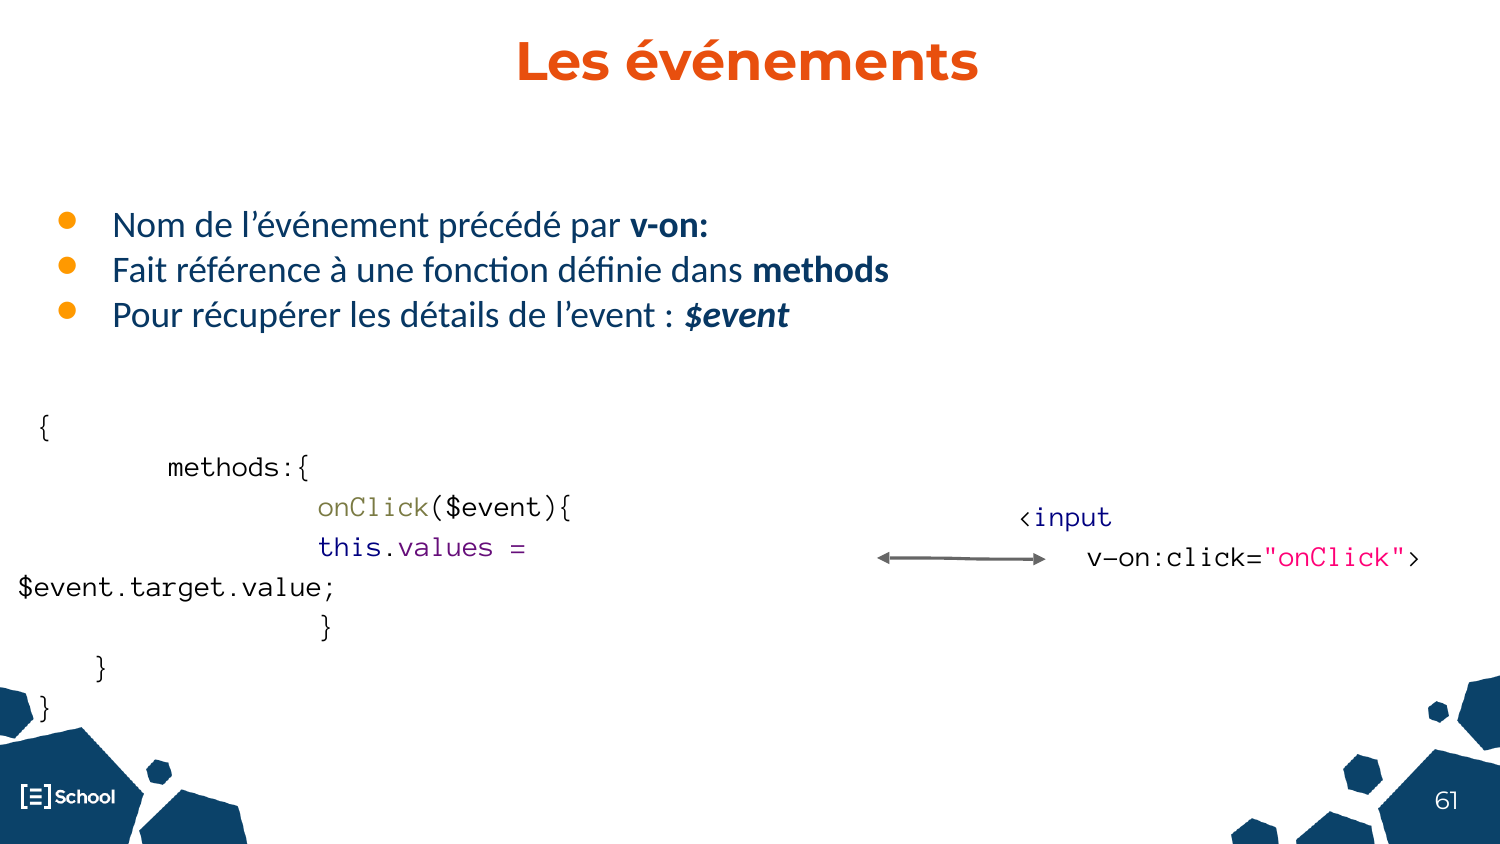

Les événements
Nom de l’événement précédé par v-on:
Fait référence à une fonction définie dans methods
Pour récupérer les détails de l’event : $event
{
	methods:{
		onClick($event){
       		this.values = $event.target.value;
   		}
}
}

       <input
  v-on:click="onClick">

61